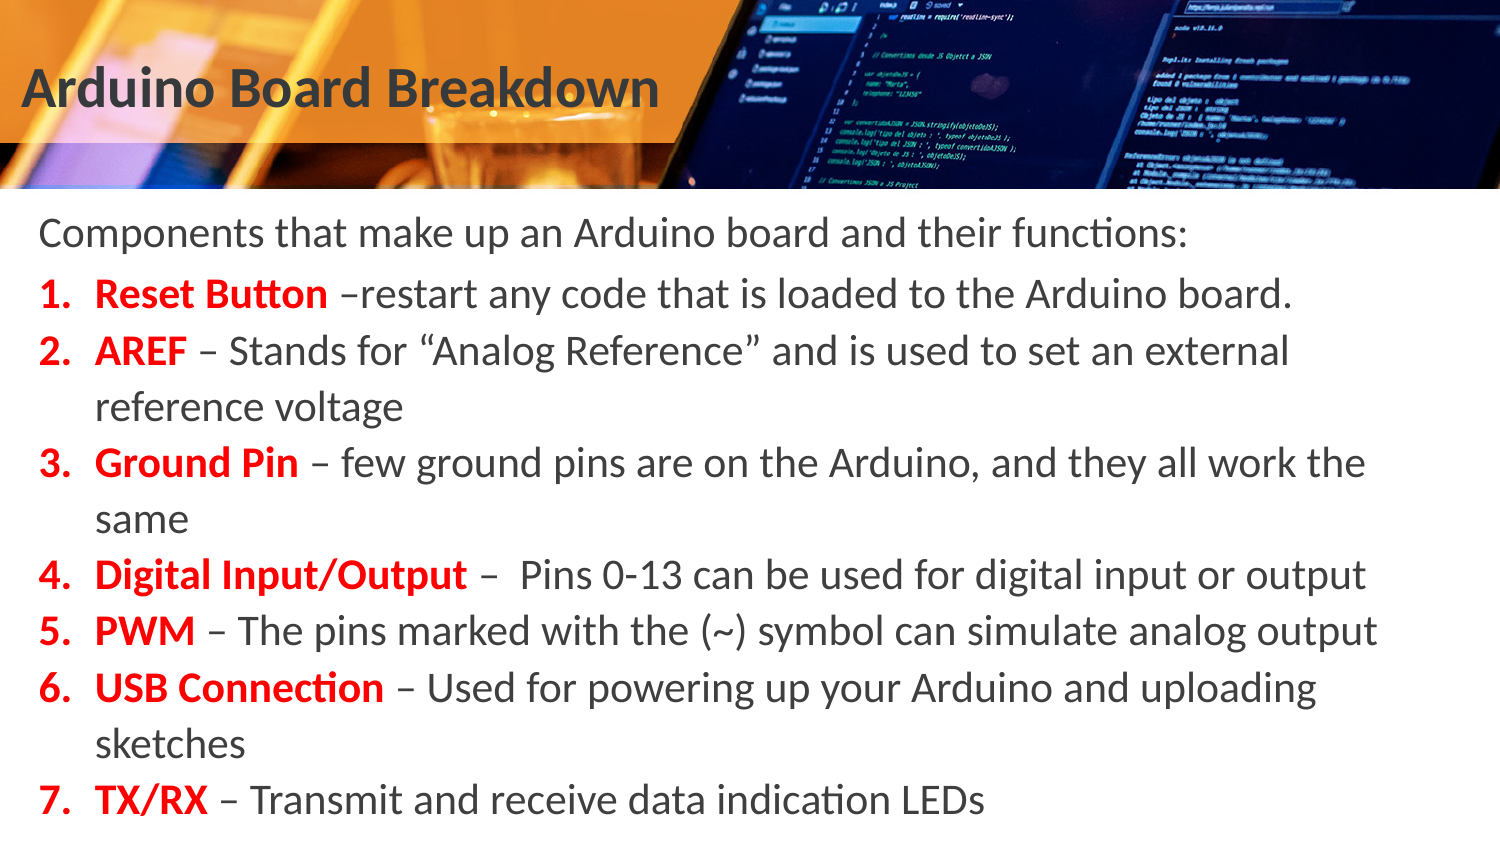

# Arduino Board Breakdown
Components that make up an Arduino board and their functions:
Reset Button –restart any code that is loaded to the Arduino board.
AREF – Stands for “Analog Reference” and is used to set an external reference voltage
Ground Pin – few ground pins are on the Arduino, and they all work the same
Digital Input/Output –  Pins 0-13 can be used for digital input or output
PWM – The pins marked with the (~) symbol can simulate analog output
USB Connection – Used for powering up your Arduino and uploading sketches
TX/RX – Transmit and receive data indication LEDs